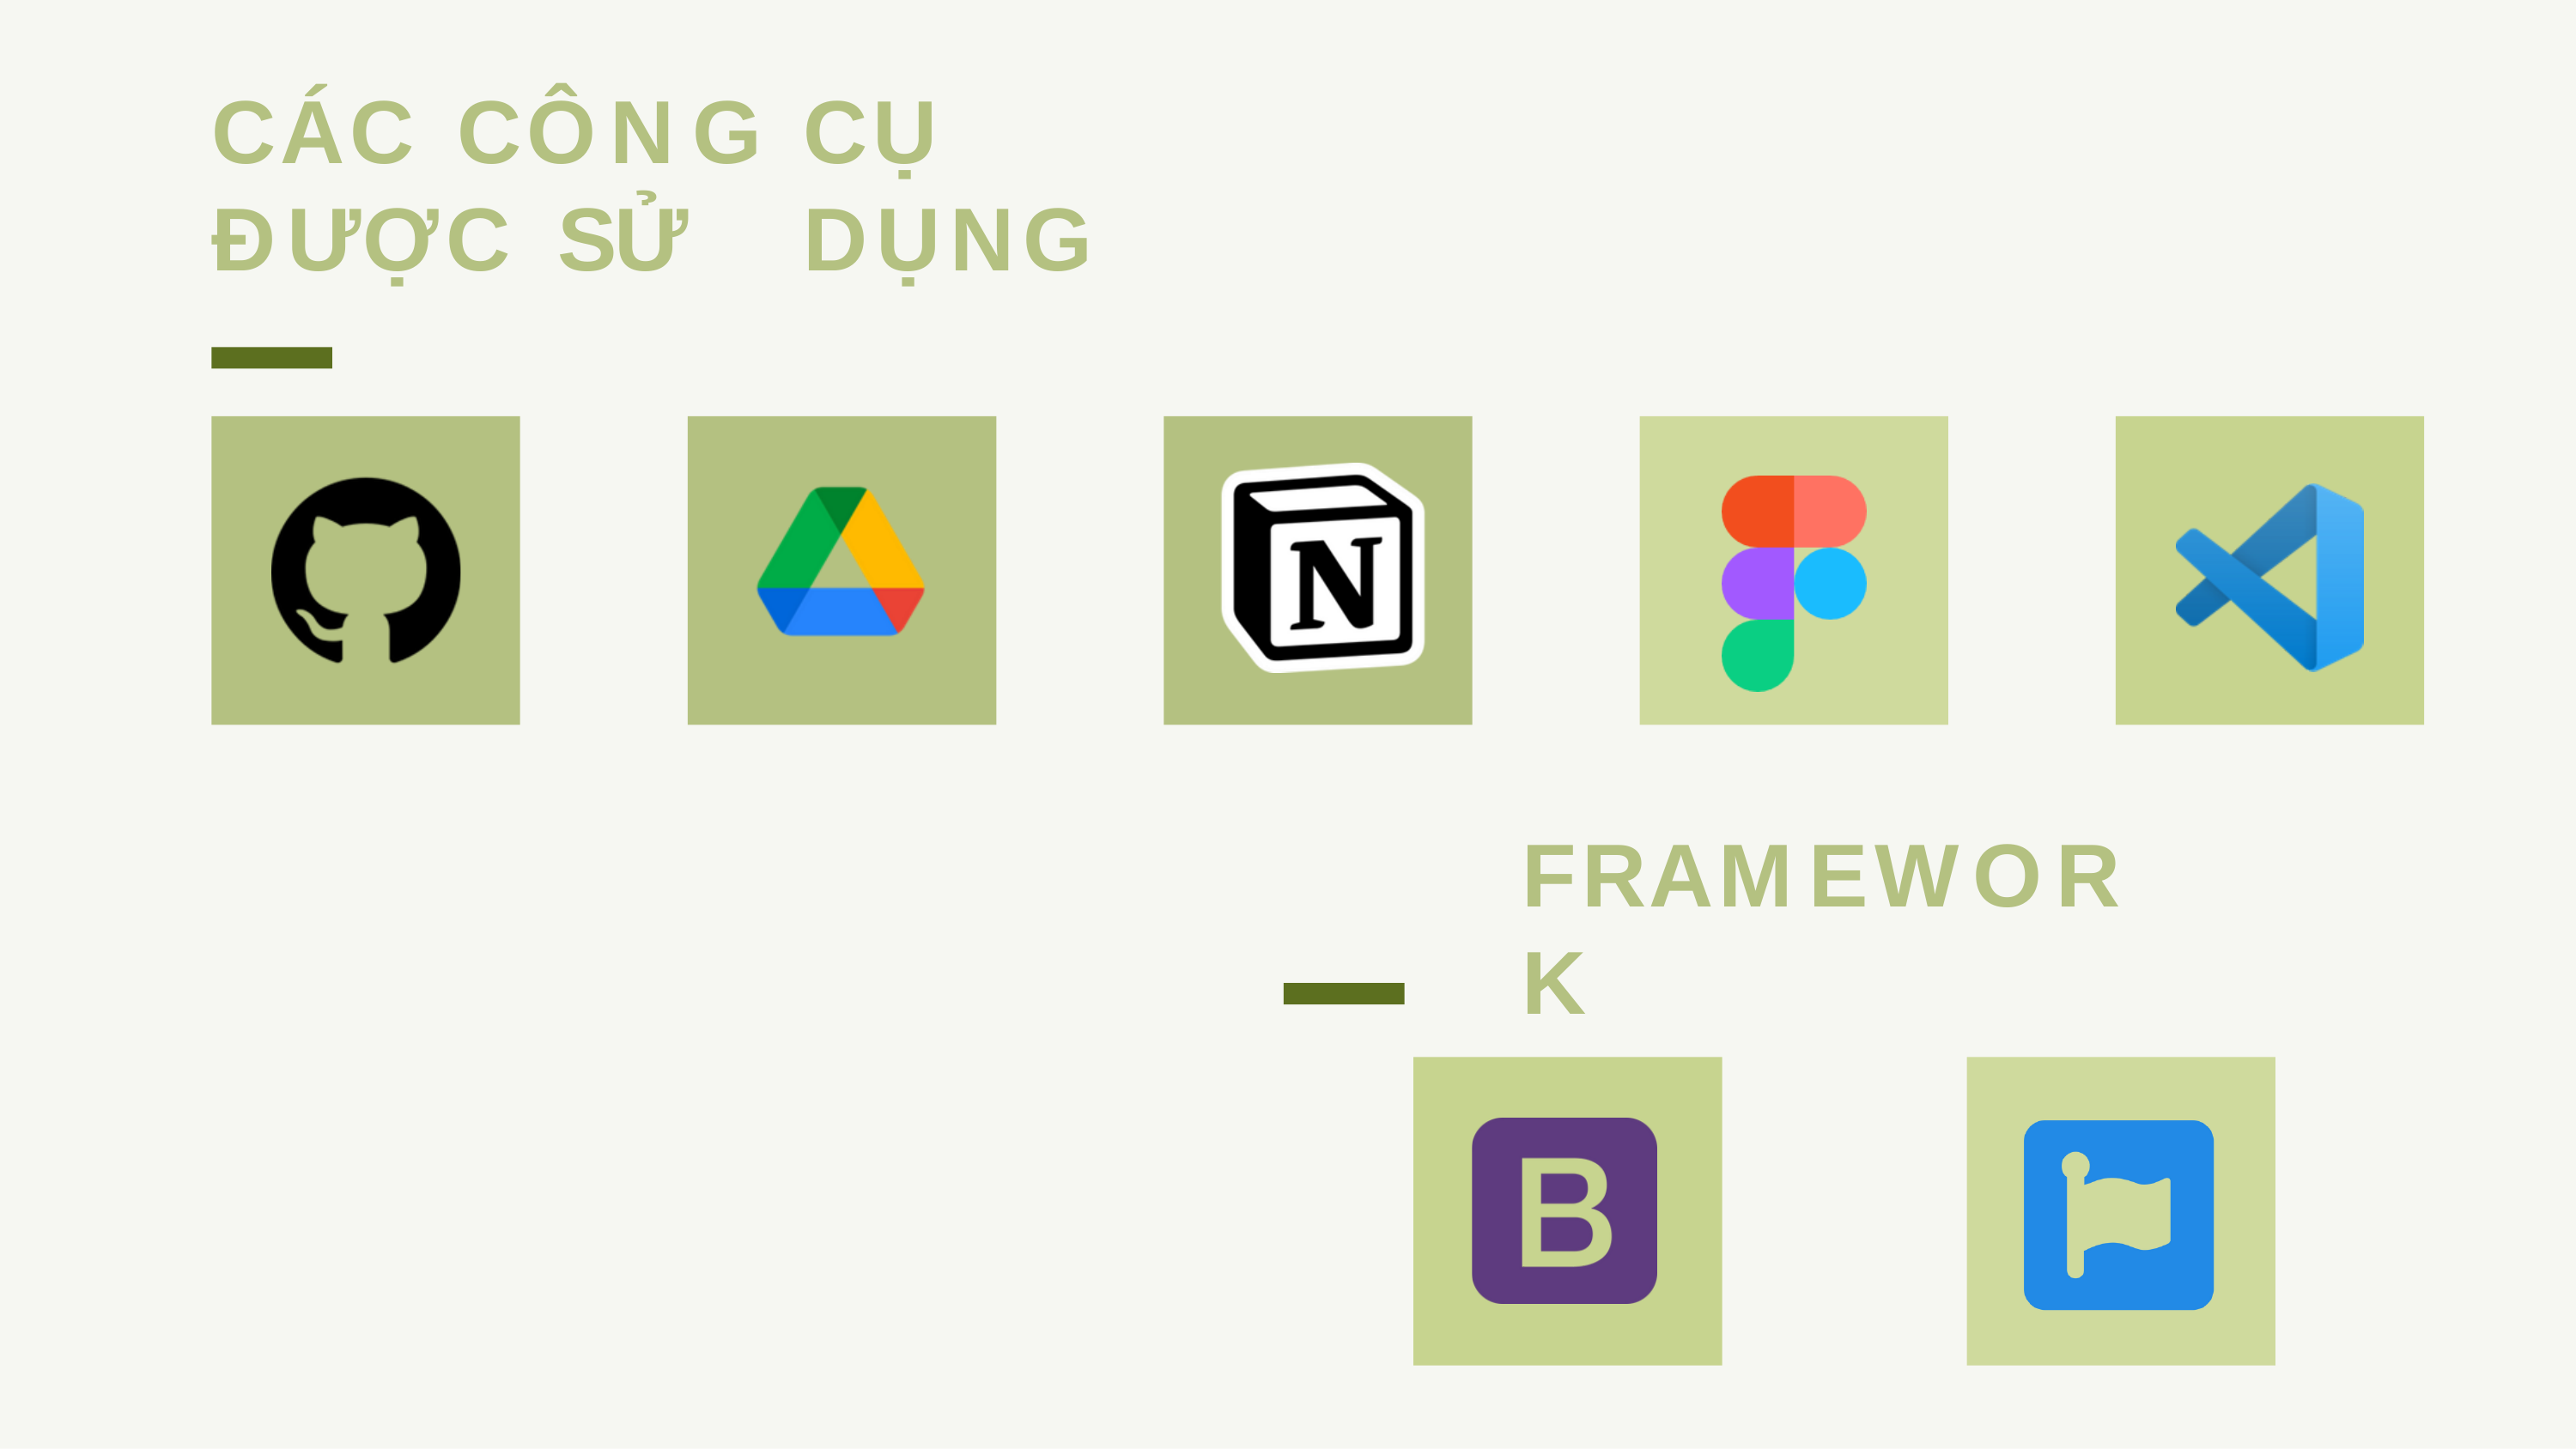

CÁC	CÔNG	CỤ	ĐƯỢC  SỬ	DỤNG

FRAMEWORK